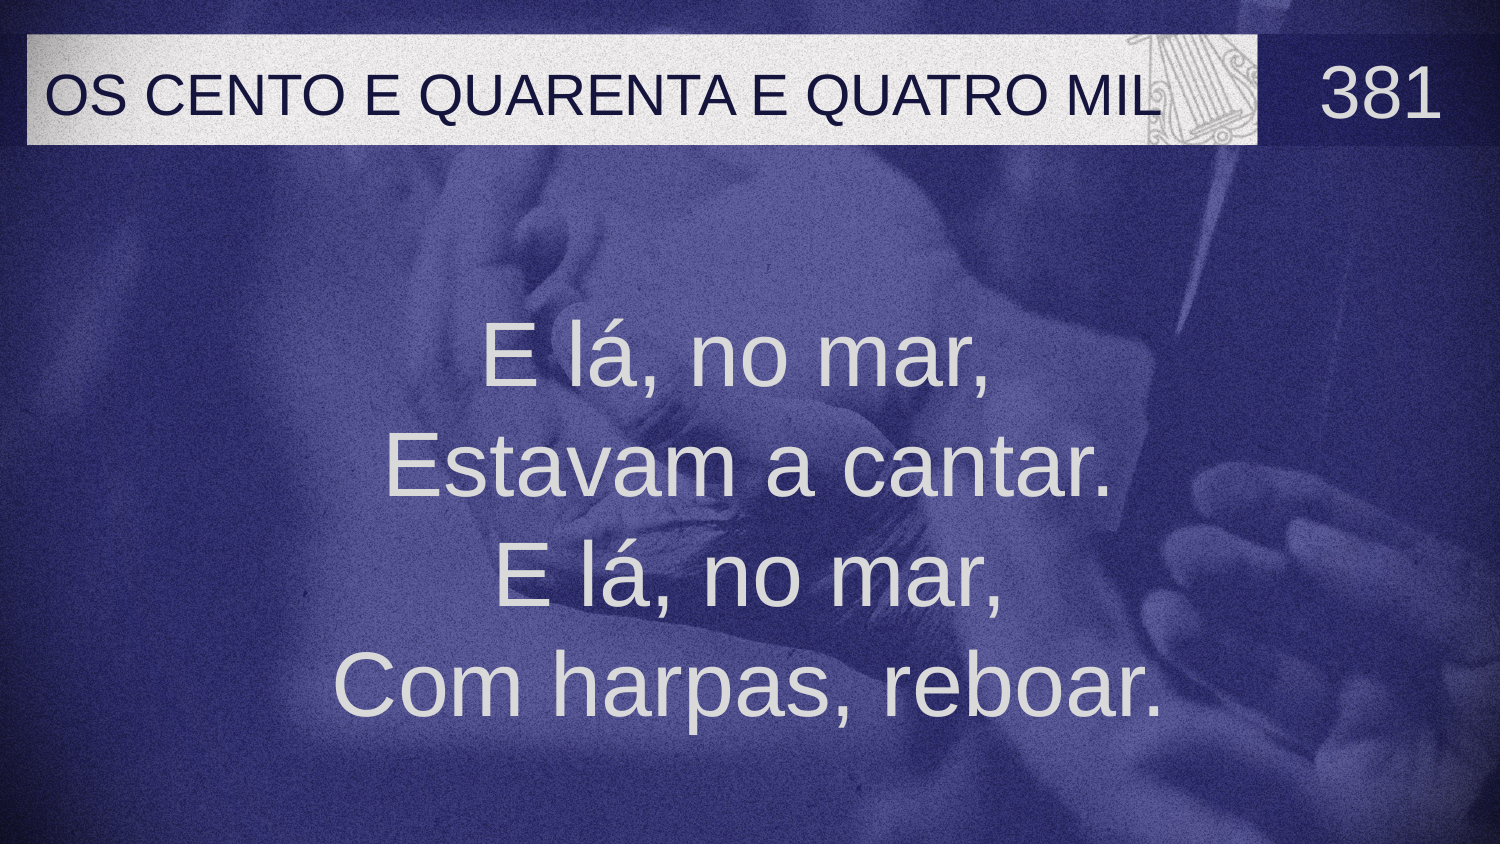

# OS CENTO E QUARENTA E QUATRO MIL
381
E lá, no mar,
Estavam a cantar.
E lá, no mar,
Com harpas, reboar.